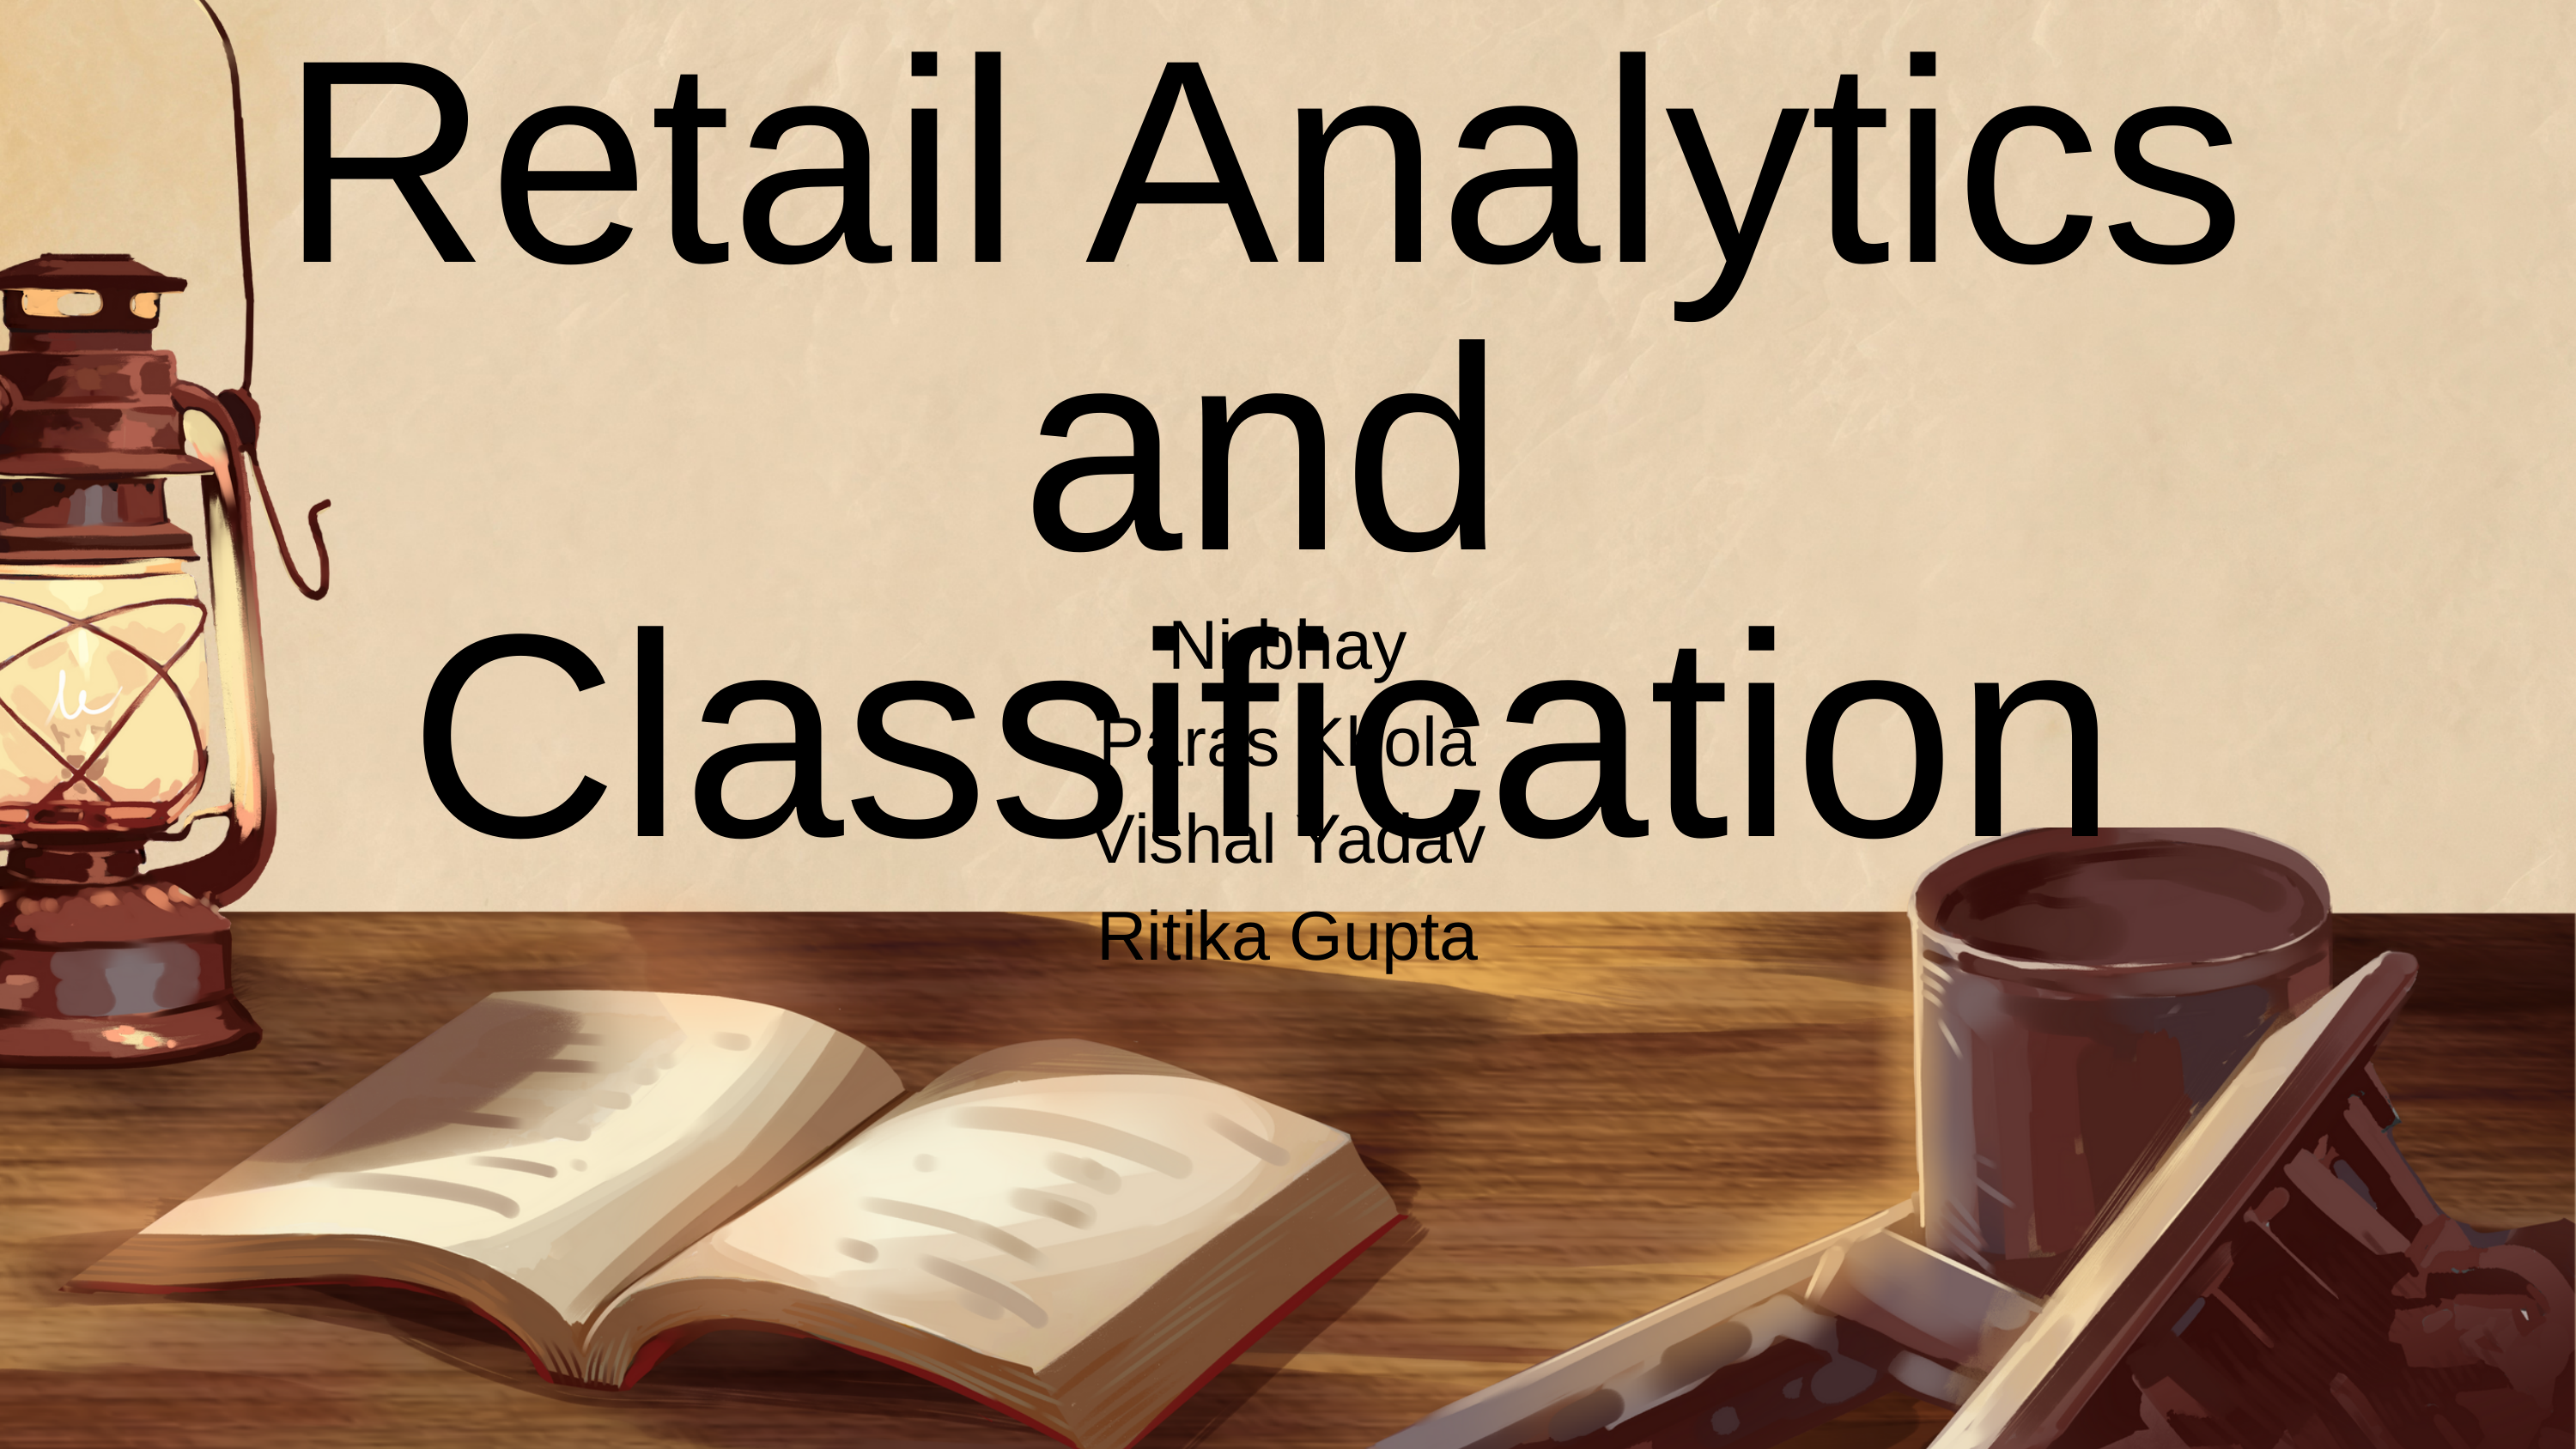

Retail Analytics and Classification
Nirbhay
Paras Khola
Vishal Yadav
Ritika Gupta